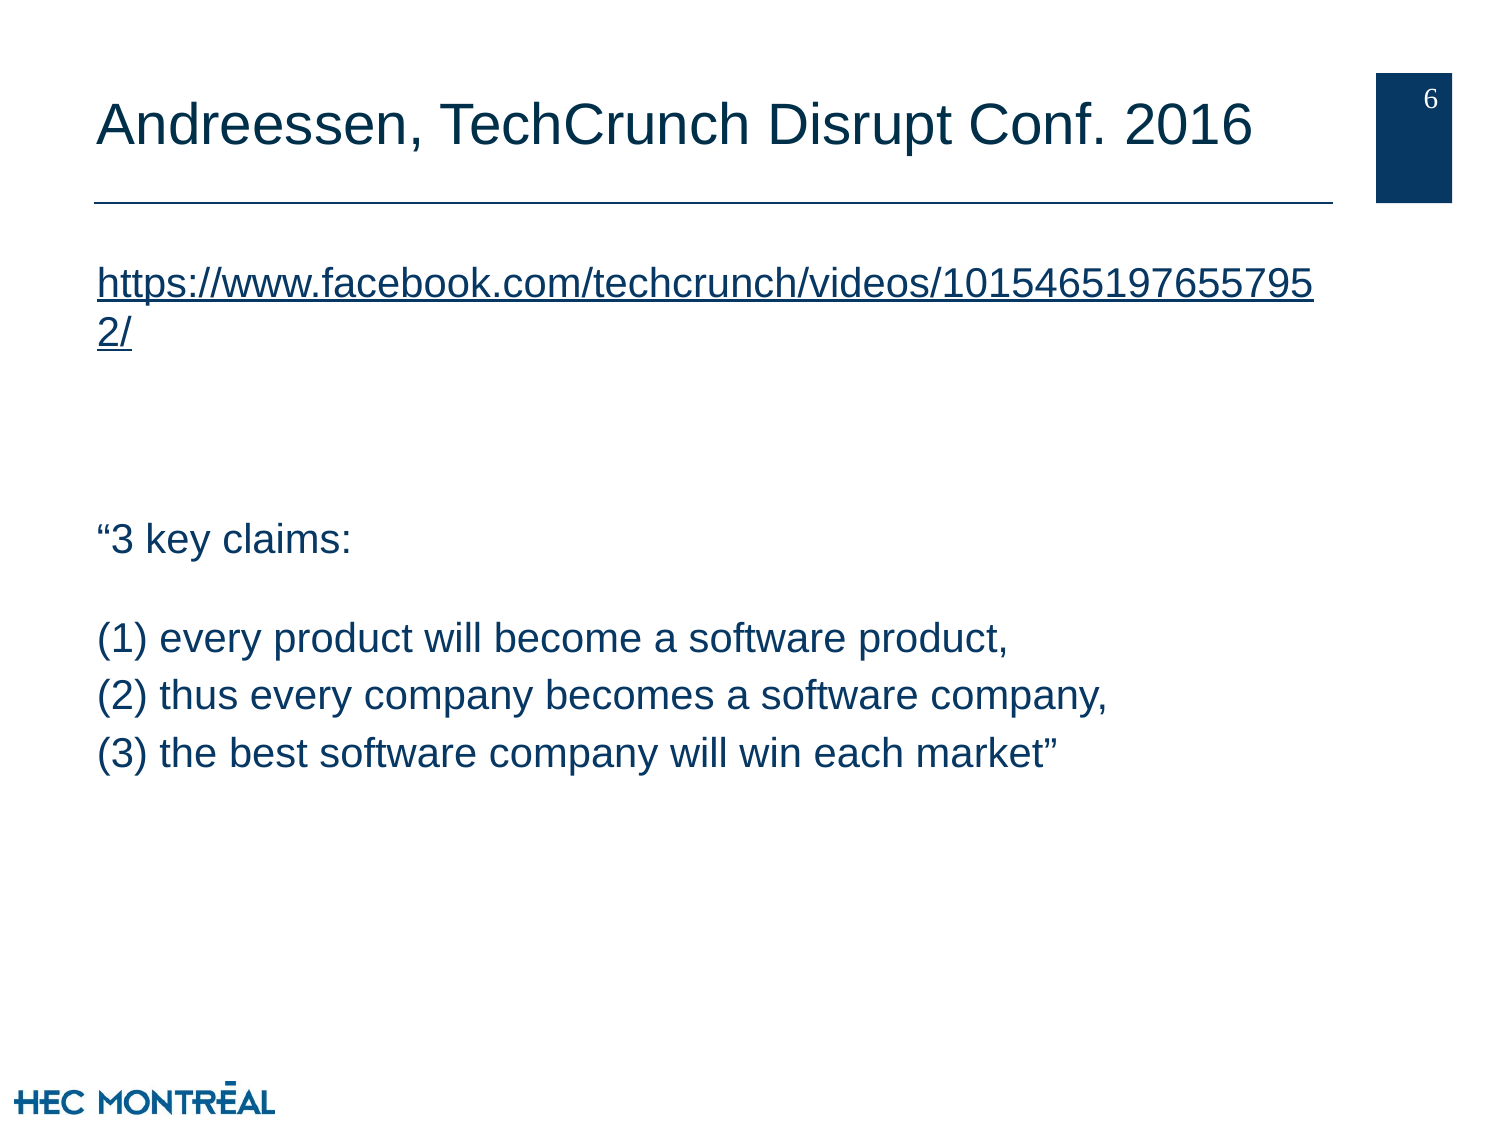

6
# Andreessen, TechCrunch Disrupt Conf. 2016
https://www.facebook.com/techcrunch/videos/10154651976557952/
“3 key claims:
(1) every product will become a software product,
(2) thus every company becomes a software company,
(3) the best software company will win each market”